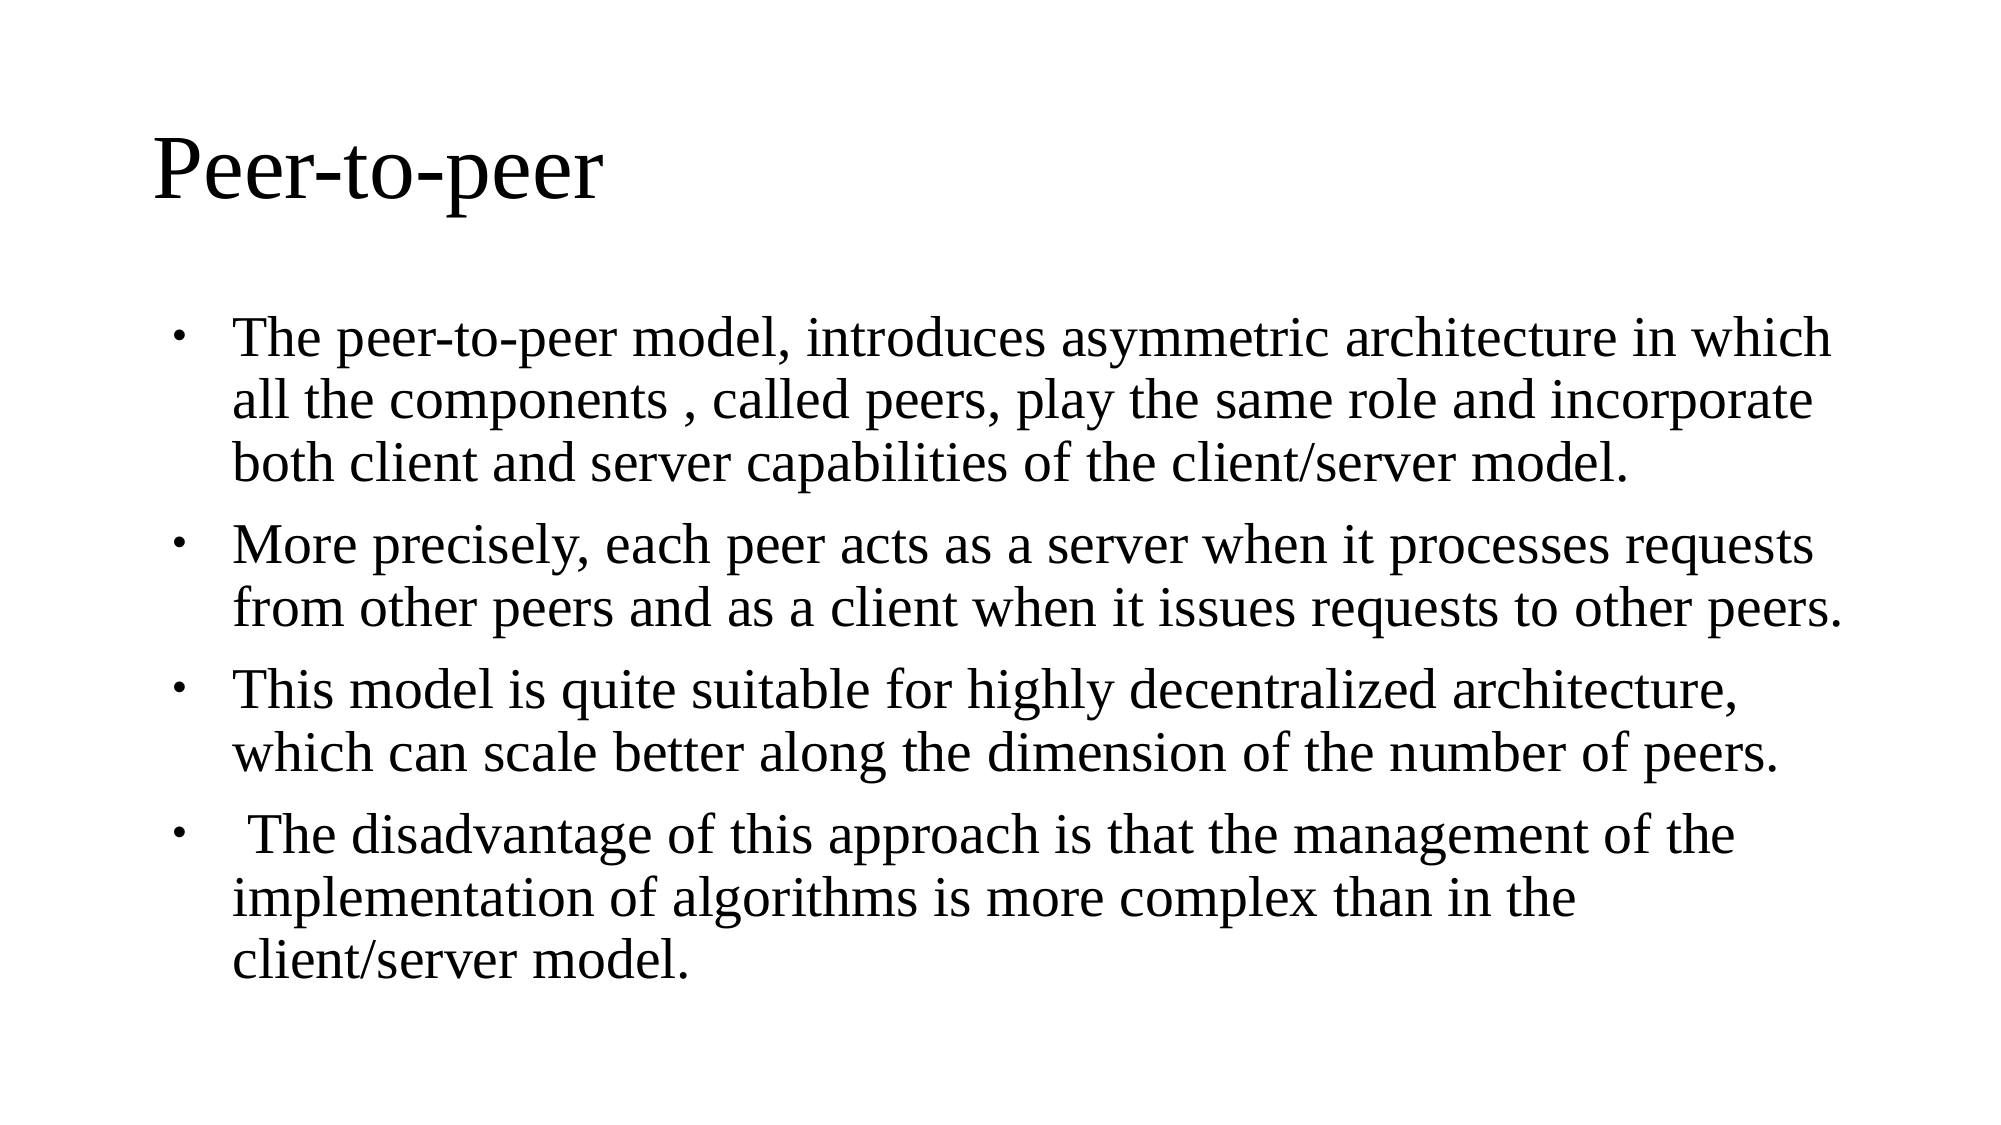

# Peer-to-peer
The peer-to-peer model, introduces asymmetric architecture in which all the components , called peers, play the same role and incorporate both client and server capabilities of the client/server model.
More precisely, each peer acts as a server when it processes requests from other peers and as a client when it issues requests to other peers.
This model is quite suitable for highly decentralized architecture, which can scale better along the dimension of the number of peers.
 The disadvantage of this approach is that the management of the implementation of algorithms is more complex than in the client/server model.